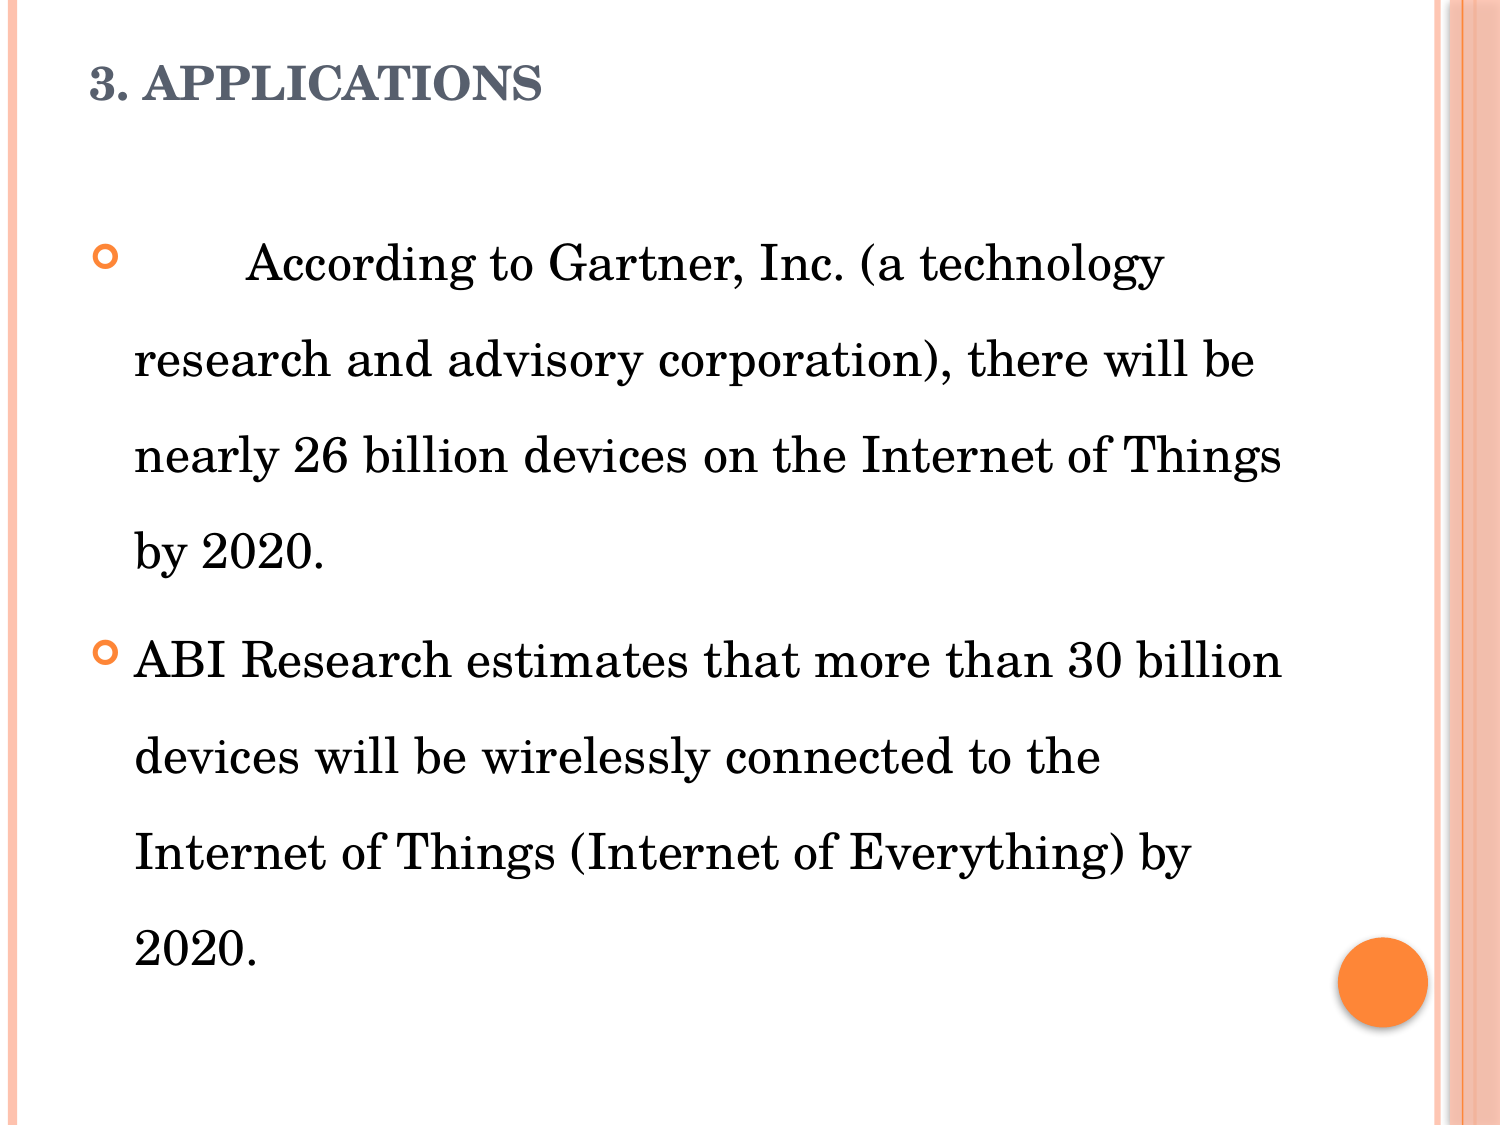

# 3. Applications
　　According to Gartner, Inc. (a technology research and advisory corporation), there will be nearly 26 billion devices on the Internet of Things by 2020.
ABI Research estimates that more than 30 billion devices will be wirelessly connected to the Internet of Things (Internet of Everything) by 2020.